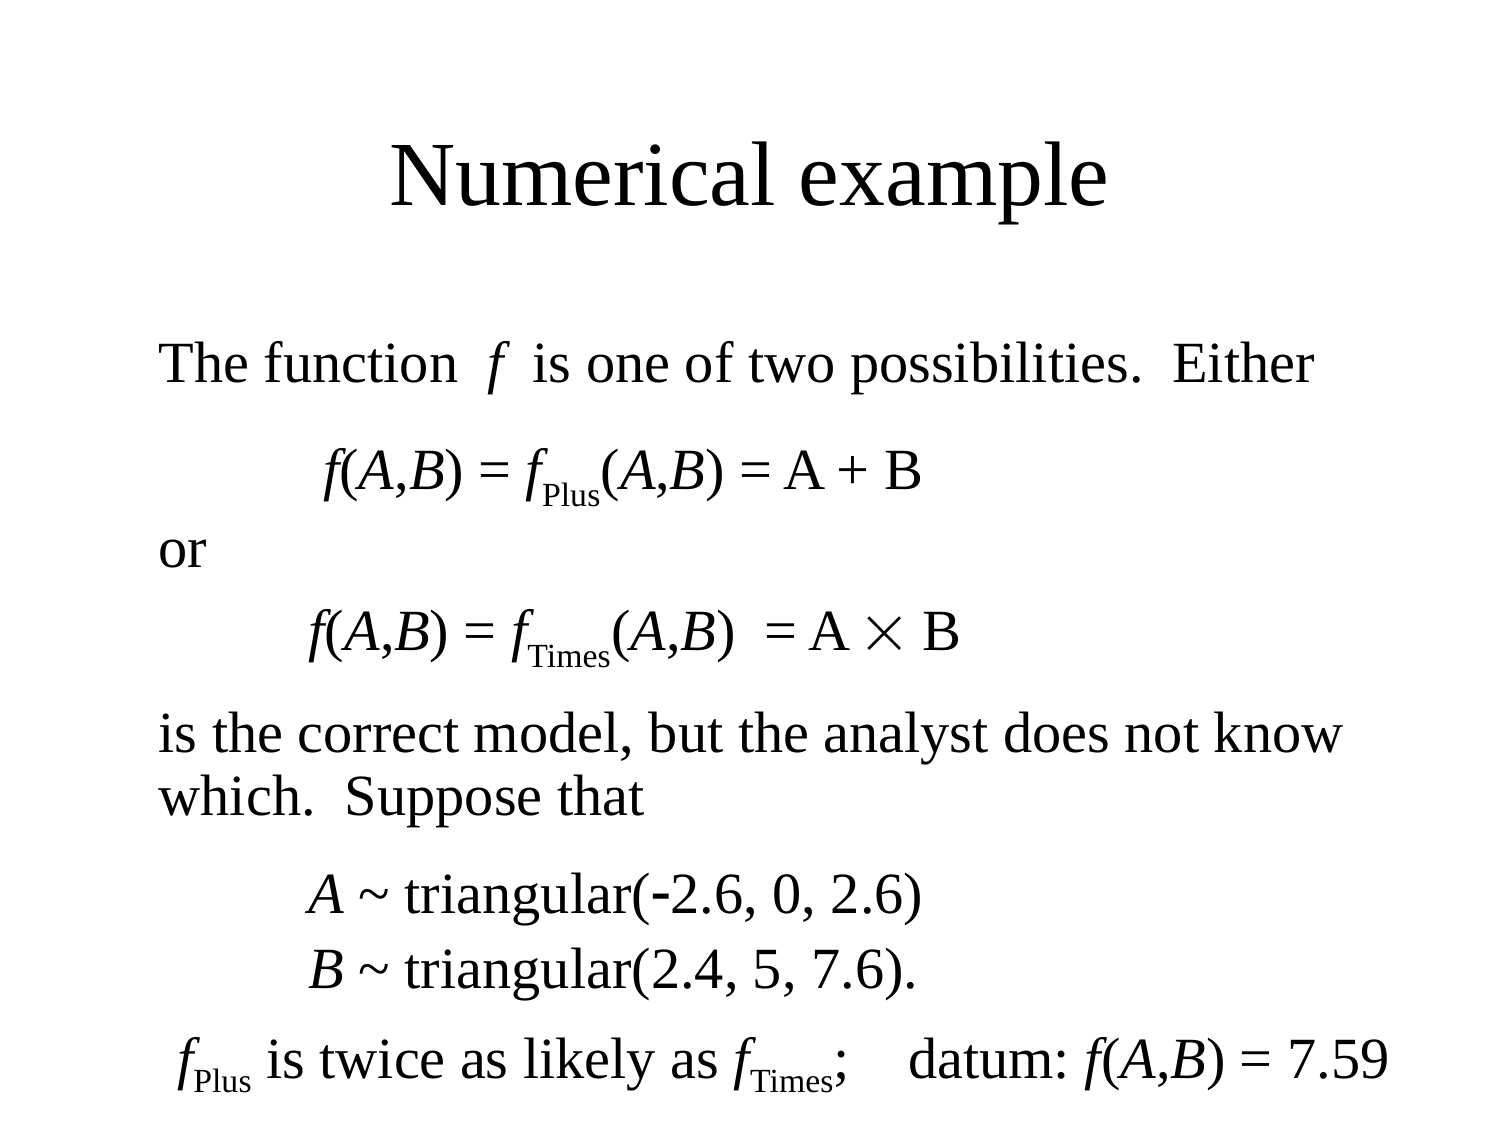

Numerical example
	The function  f  is one of two possibilities.  Either

 		 f(A,B) = fPlus(A,B) = A + B
	or
	 	f(A,B) = fTimes(A,B)  = A × B

 	is the correct model, but the analyst does not know which.  Suppose that

		A ~ triangular(−2.6, 0, 2.6)
		B ~ triangular(2.4, 5, 7.6).

fPlus is twice as likely as fTimes;
   datum: f(A,B) = 7.59